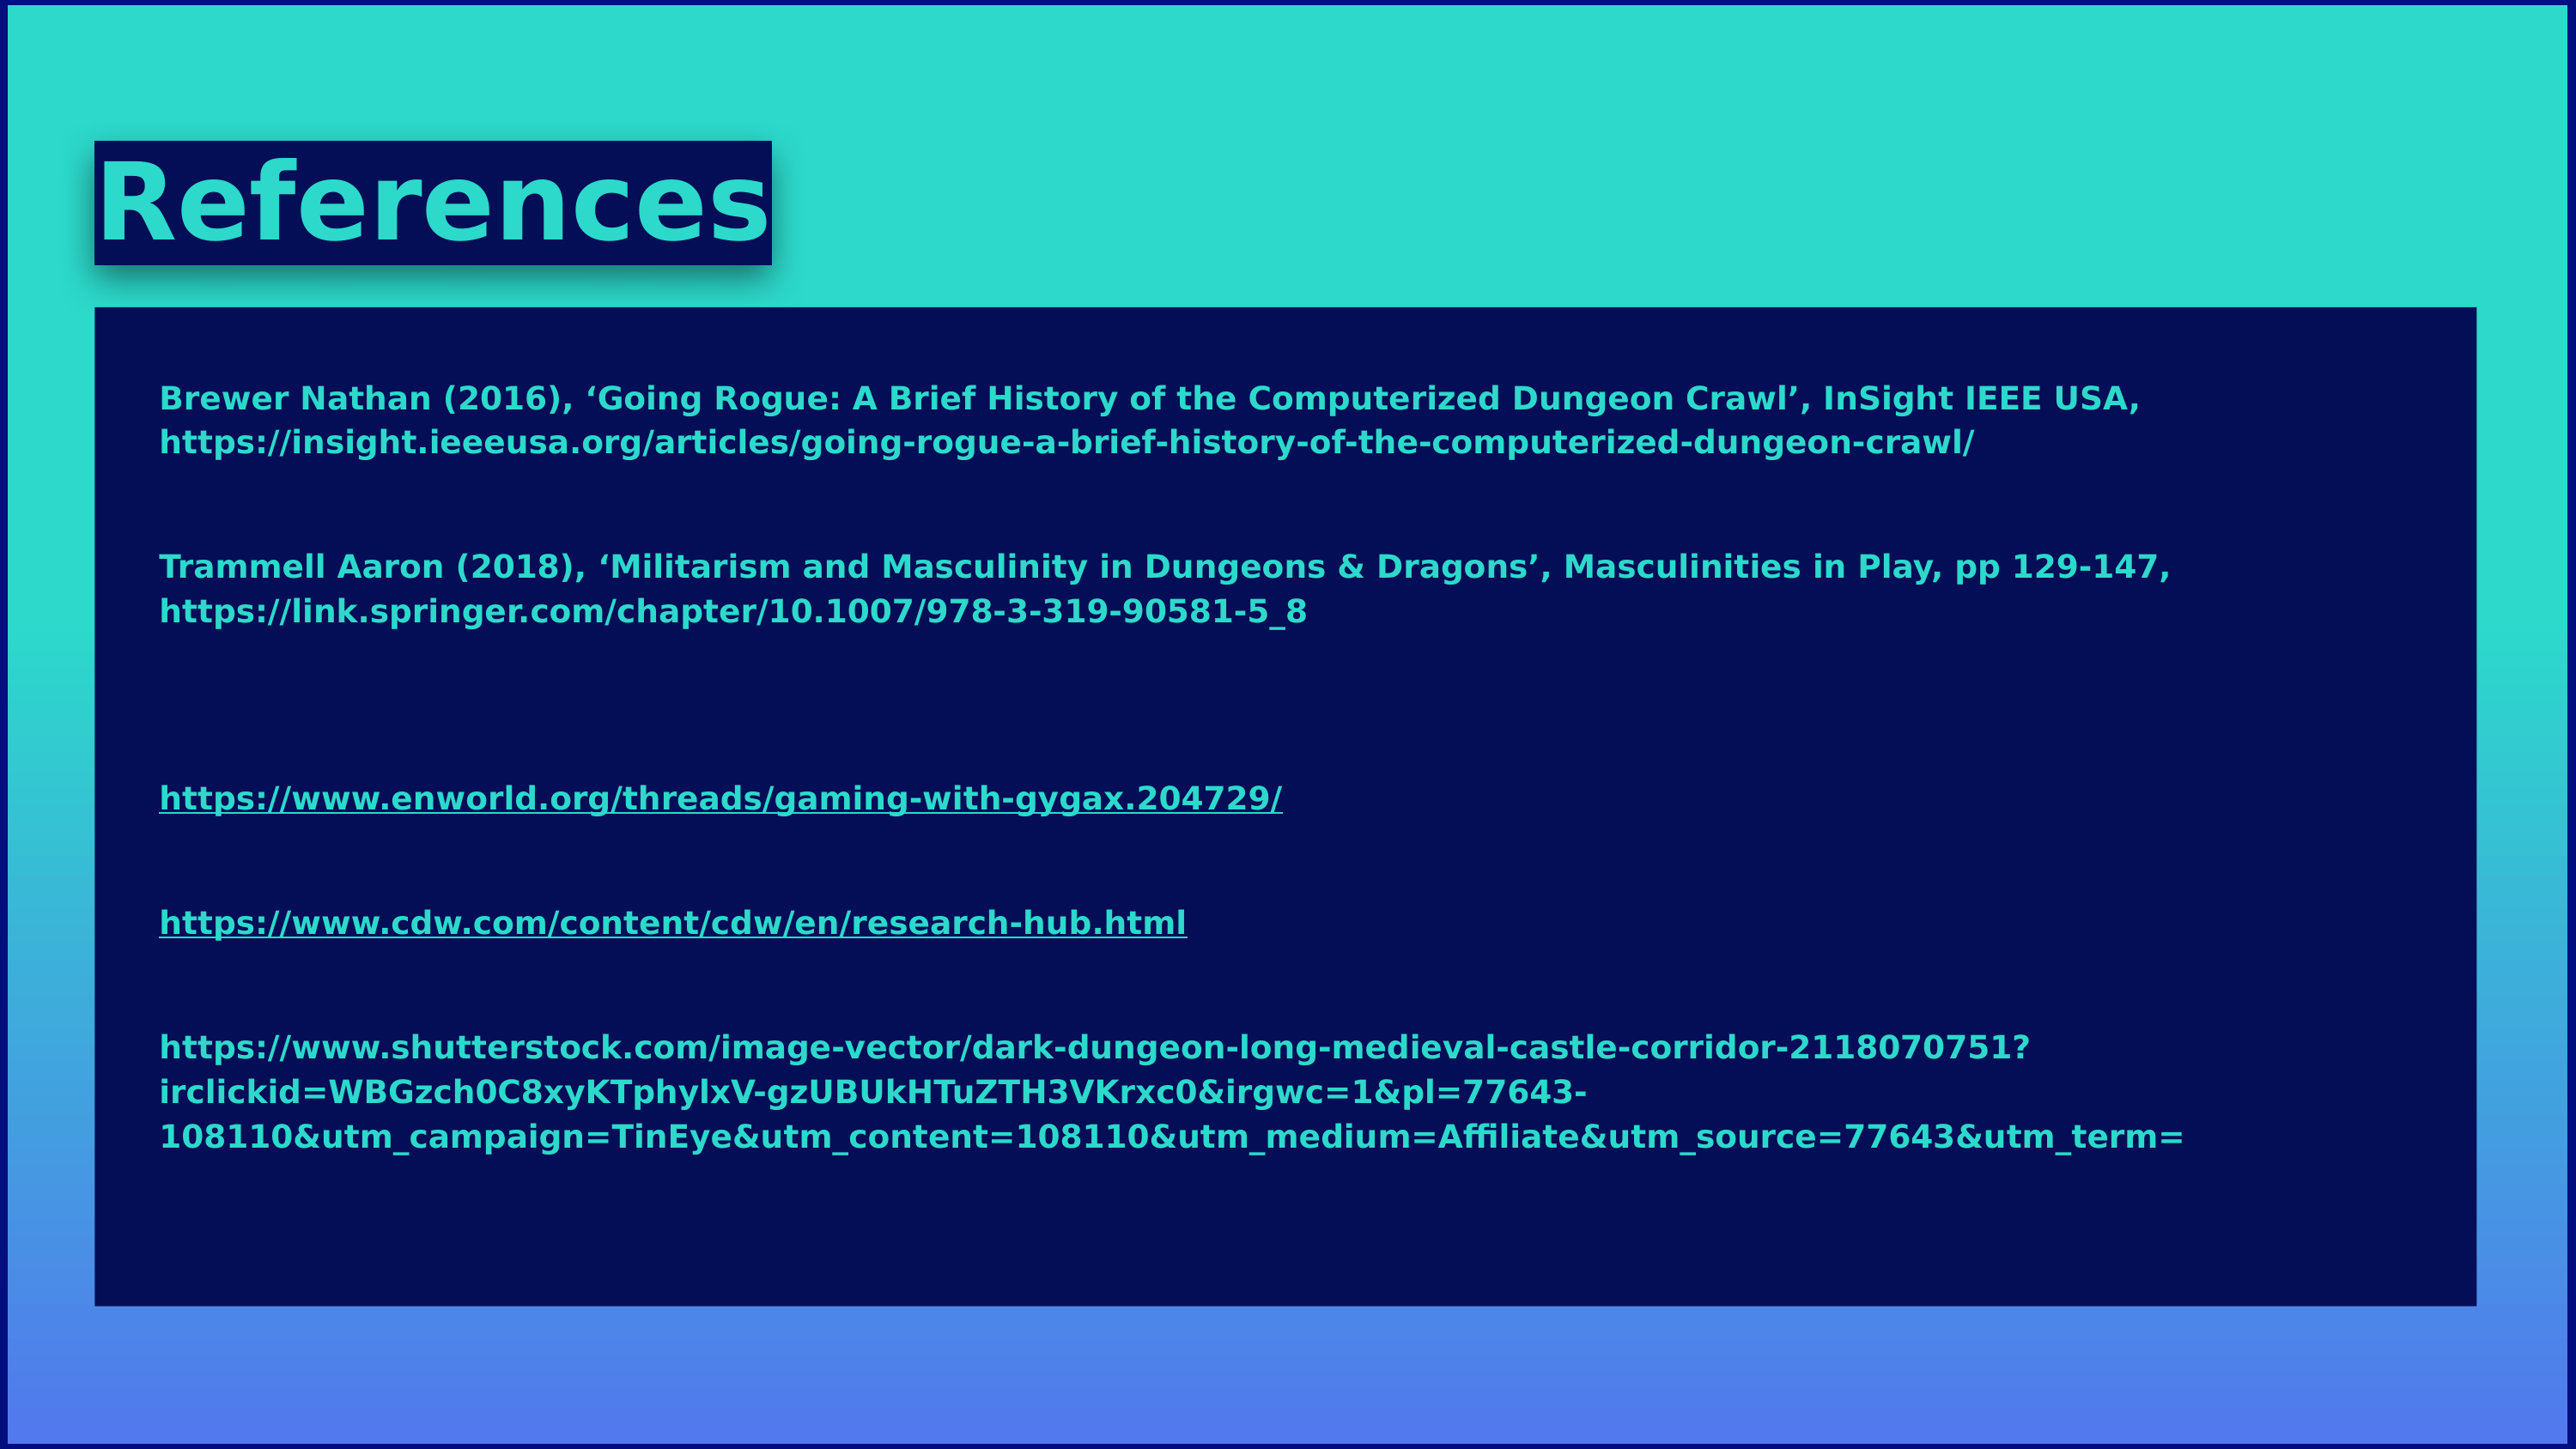

References
Brewer Nathan (2016), ‘Going Rogue: A Brief History of the Computerized Dungeon Crawl’, InSight IEEE USA, https://insight.ieeeusa.org/articles/going-rogue-a-brief-history-of-the-computerized-dungeon-crawl/

Trammell Aaron (2018), ‘Militarism and Masculinity in Dungeons & Dragons’, Masculinities in Play, pp 129-147, https://link.springer.com/chapter/10.1007/978-3-319-90581-5_8

https://www.enworld.org/threads/gaming-with-gygax.204729/

https://www.cdw.com/content/cdw/en/research-hub.html

https://www.shutterstock.com/image-vector/dark-dungeon-long-medieval-castle-corridor-2118070751?irclickid=WBGzch0C8xyKTphylxV-gzUBUkHTuZTH3VKrxc0&irgwc=1&pl=77643-108110&utm_campaign=TinEye&utm_content=108110&utm_medium=Affiliate&utm_source=77643&utm_term=